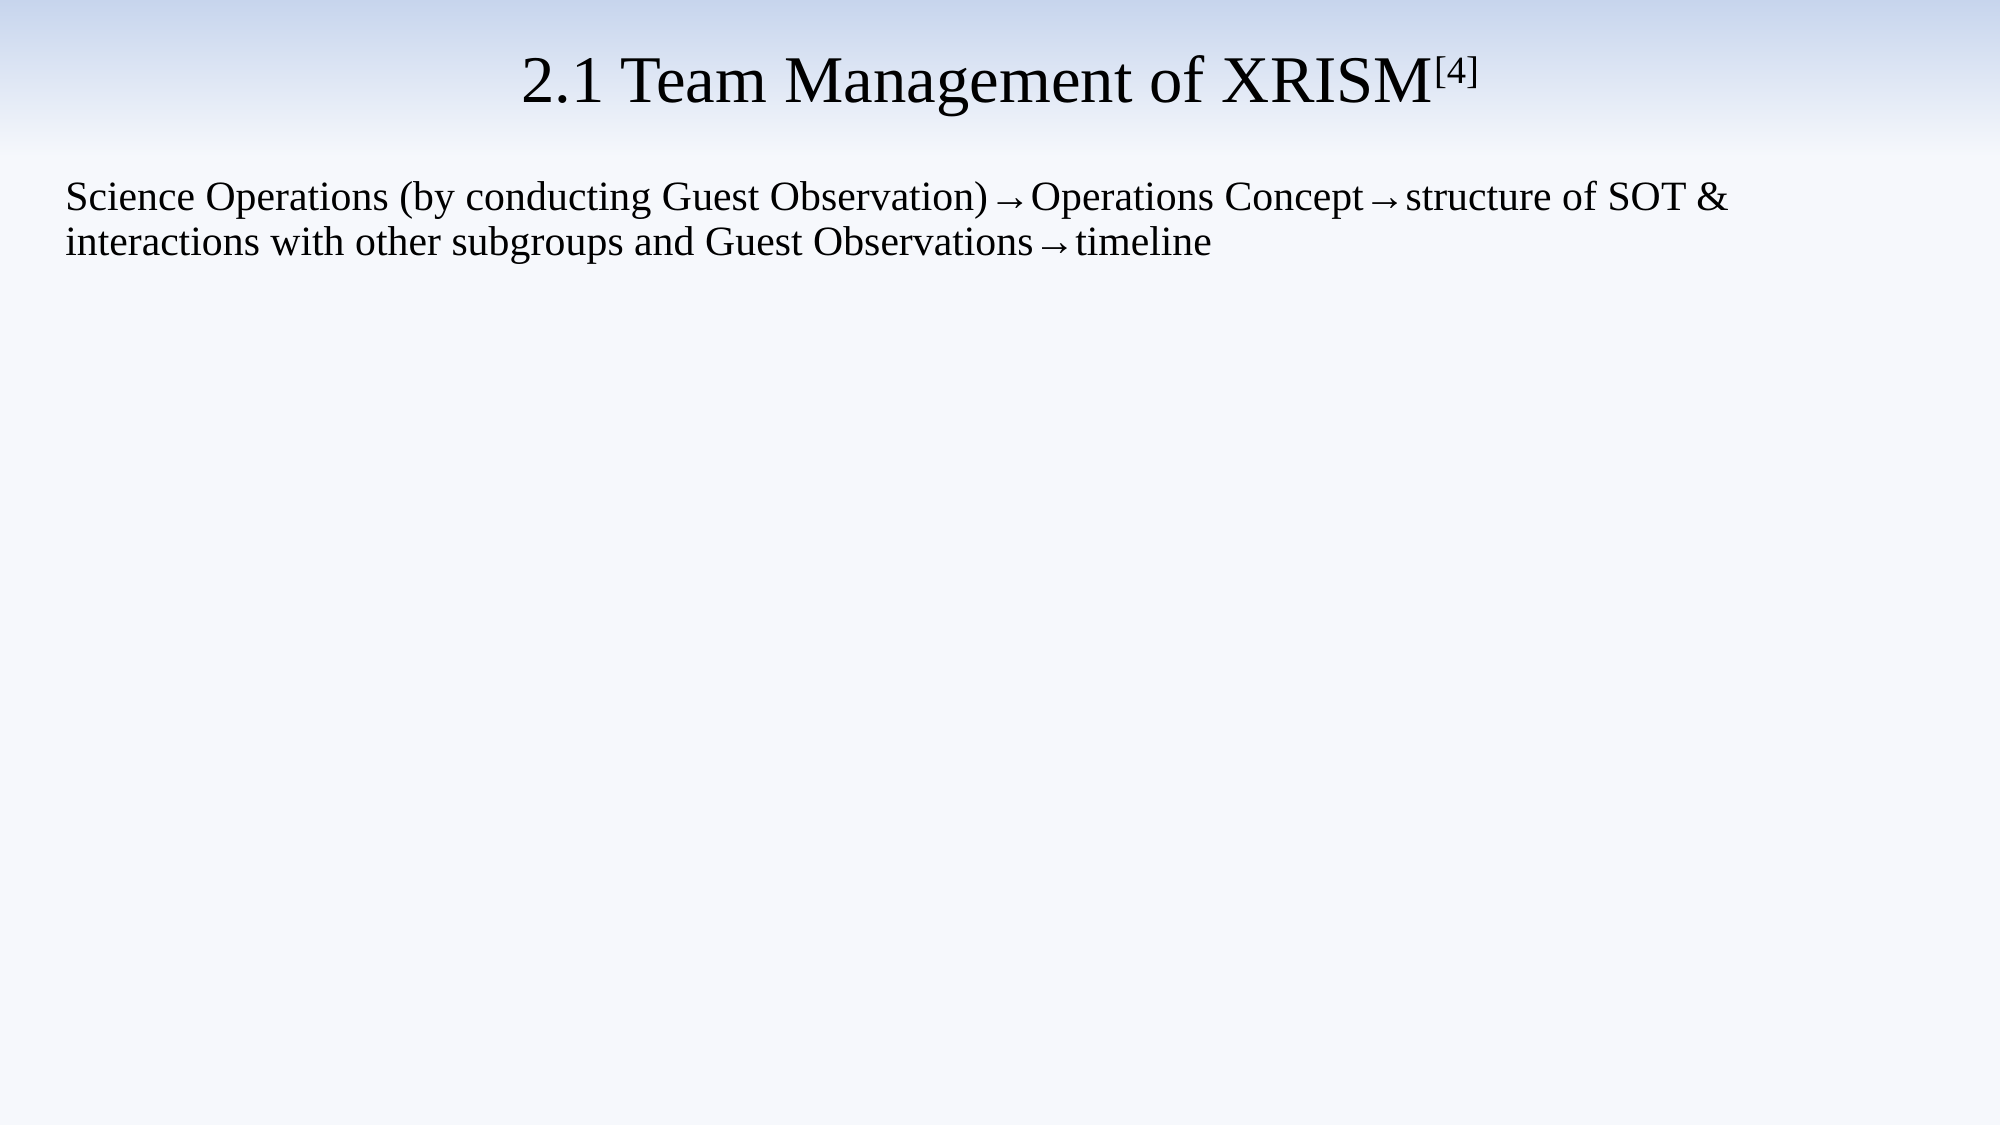

# 2.1 Team Management of XRISM[4]
Science Operations (by conducting Guest Observation)→Operations Concept→structure of SOT & interactions with other subgroups and Guest Observations→timeline